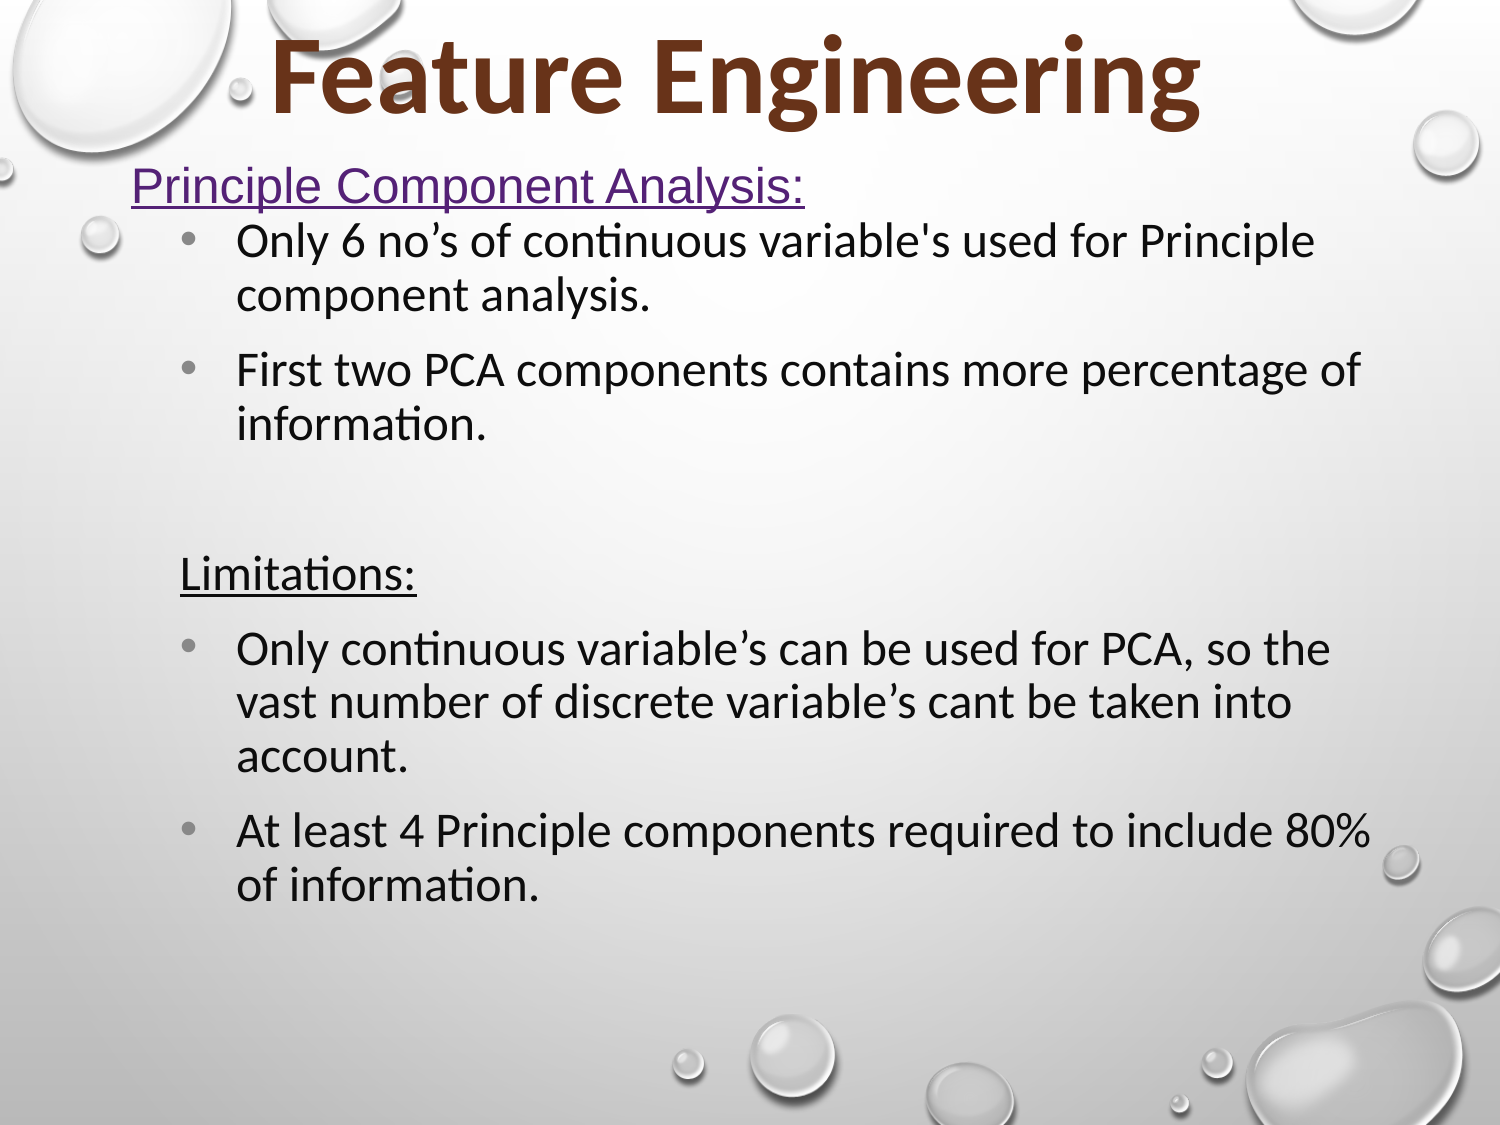

Feature Engineering
Principle Component Analysis:
Only 6 no’s of continuous variable's used for Principle component analysis.
First two PCA components contains more percentage of information.

Limitations:
Only continuous variable’s can be used for PCA, so the vast number of discrete variable’s cant be taken into account.
At least 4 Principle components required to include 80% of information.